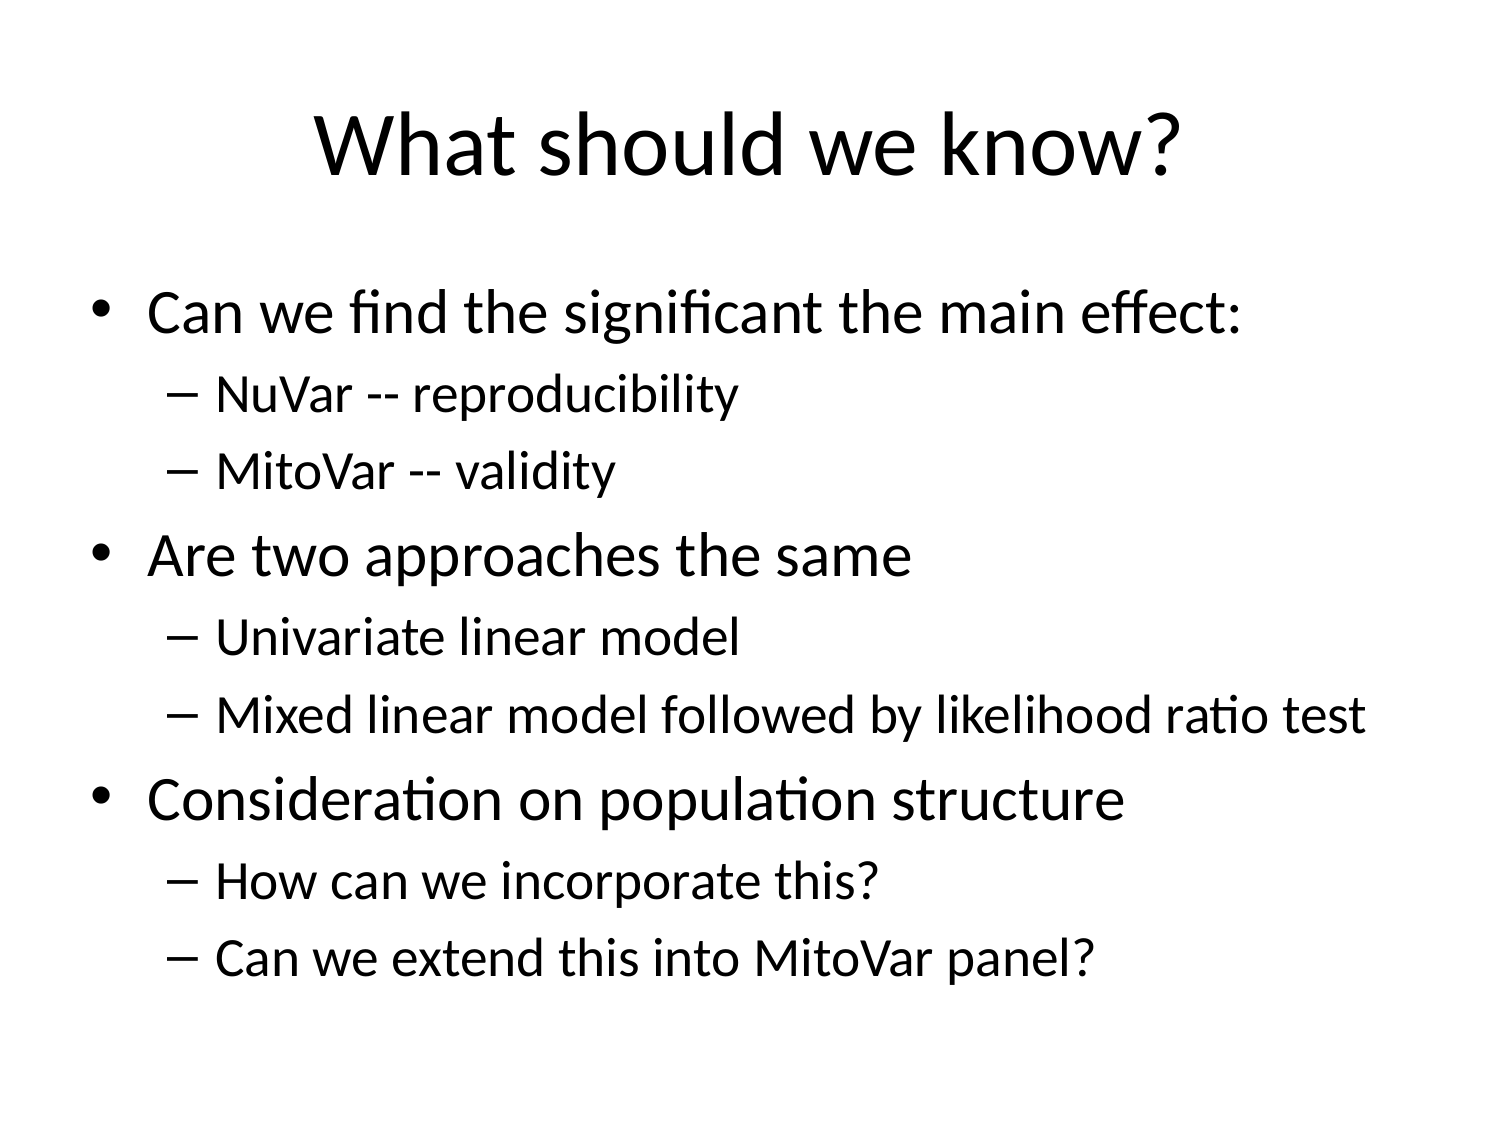

# What should we know?
Can we find the significant the main effect:
NuVar -- reproducibility
MitoVar -- validity
Are two approaches the same
Univariate linear model
Mixed linear model followed by likelihood ratio test
Consideration on population structure
How can we incorporate this?
Can we extend this into MitoVar panel?